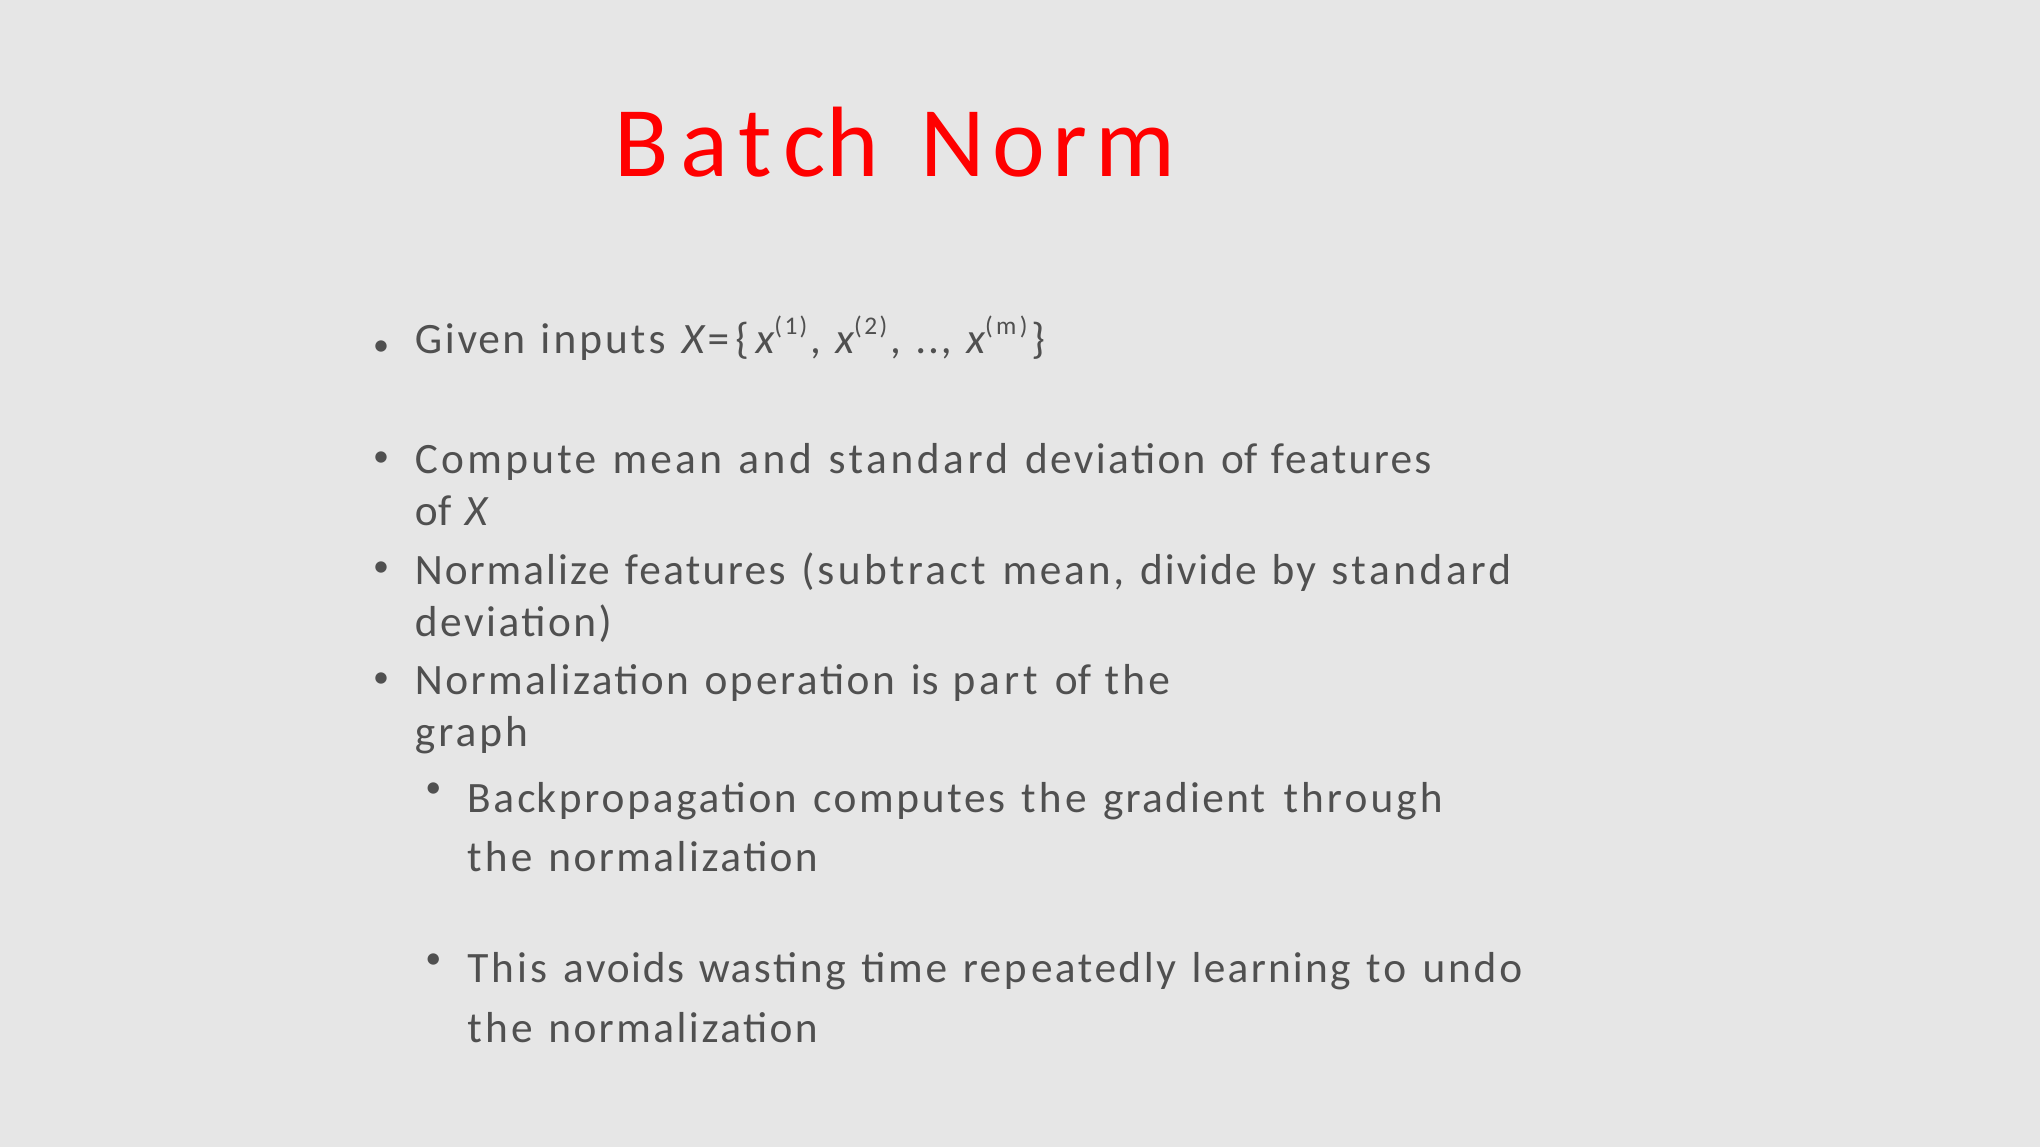

# Batch Norm
Given inputs X={x(1), x(2), .., x(m)}
•
Compute mean and standard deviation of features of X
•
Normalize features (subtract mean, divide by standard deviation)
•
Normalization operation is part of the graph
•
Backpropagation computes the gradient through the normalization
•
This avoids wasting time repeatedly learning to undo the normalization
•